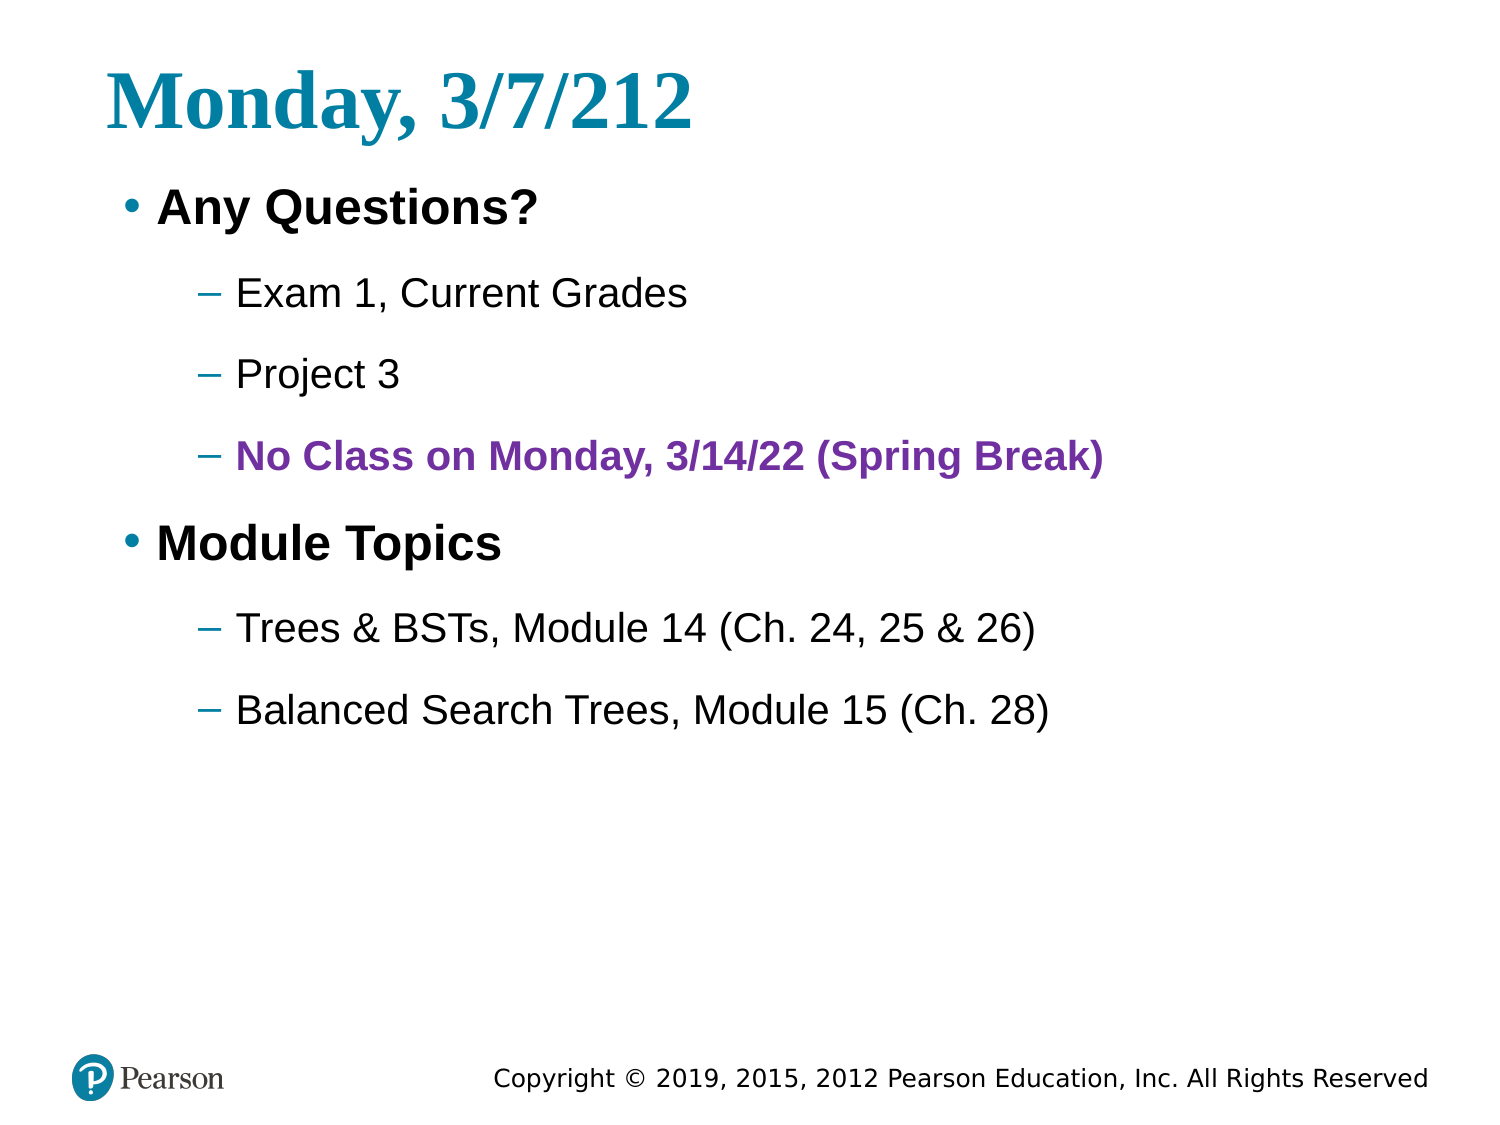

Monday, 3/7/212
Any Questions?
Exam 1, Current Grades
Project 3
No Class on Monday, 3/14/22 (Spring Break)
Module Topics
Trees & BSTs, Module 14 (Ch. 24, 25 & 26)
Balanced Search Trees, Module 15 (Ch. 28)